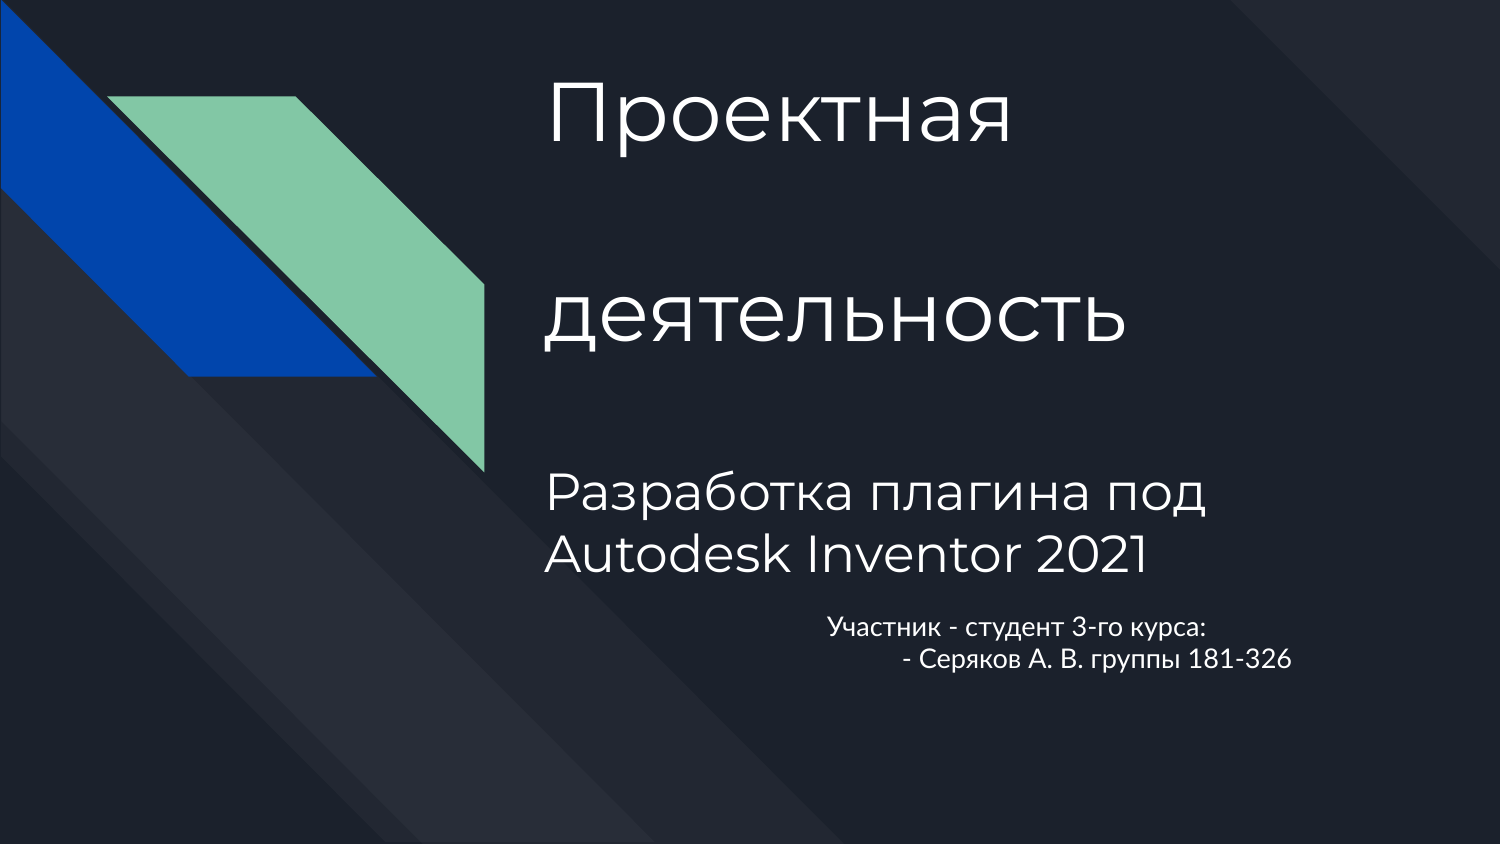

# Проектная
		деятельность

Разработка плагина под Autodesk Inventor 2021
Участник - студент 3-го курса:
- Серяков А. В. группы 181-326